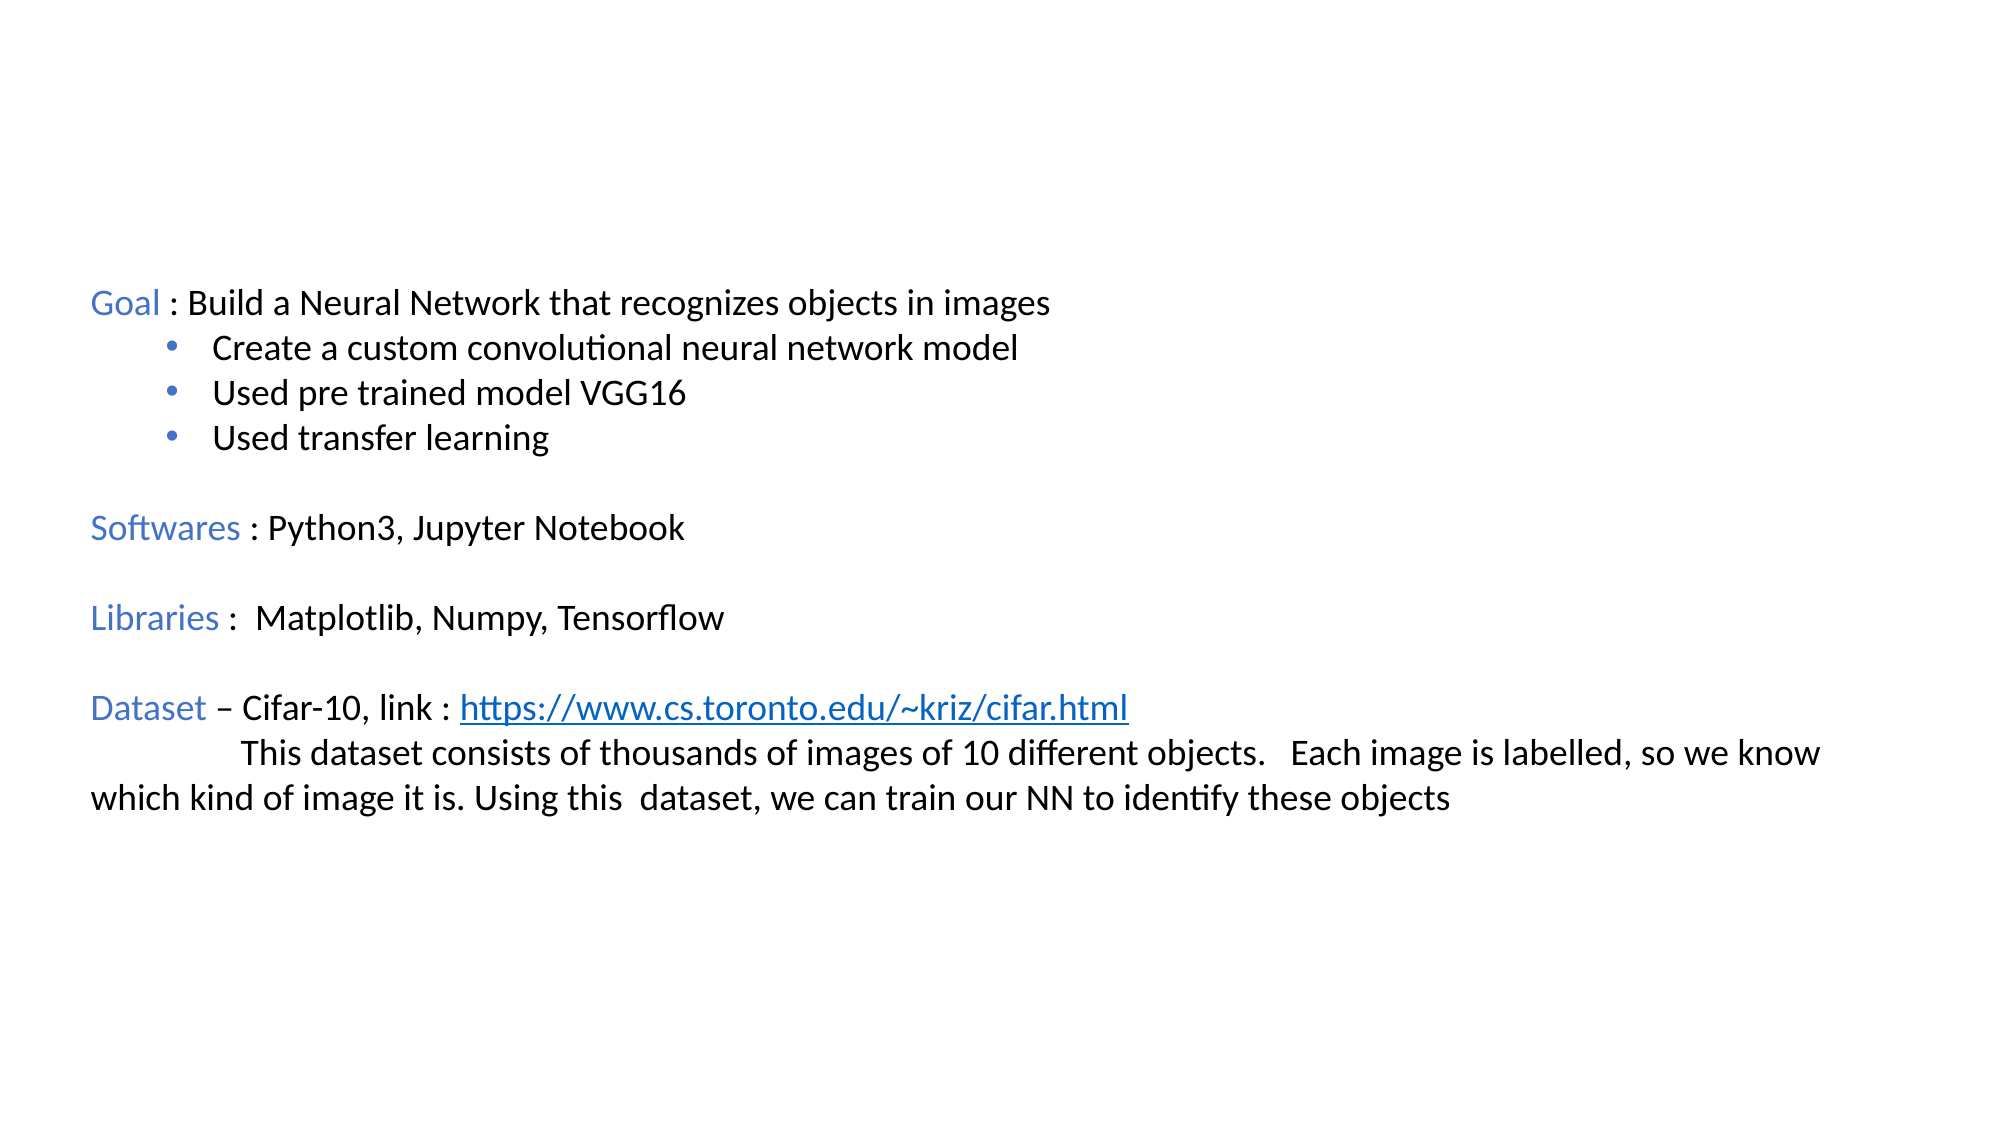

Goal : Build a Neural Network that recognizes objects in images
Create a custom convolutional neural network model
Used pre trained model VGG16
Used transfer learning

Softwares : Python3, Jupyter Notebook

Libraries :  Matplotlib, Numpy, Tensorflow

Dataset – Cifar-10, link : https://www.cs.toronto.edu/~kriz/cifar.html
	This dataset consists of thousands of images of 10 different objects. 	Each image is labelled, so we know 	which kind of image it is. Using this  dataset, we can train our NN to identify these objects